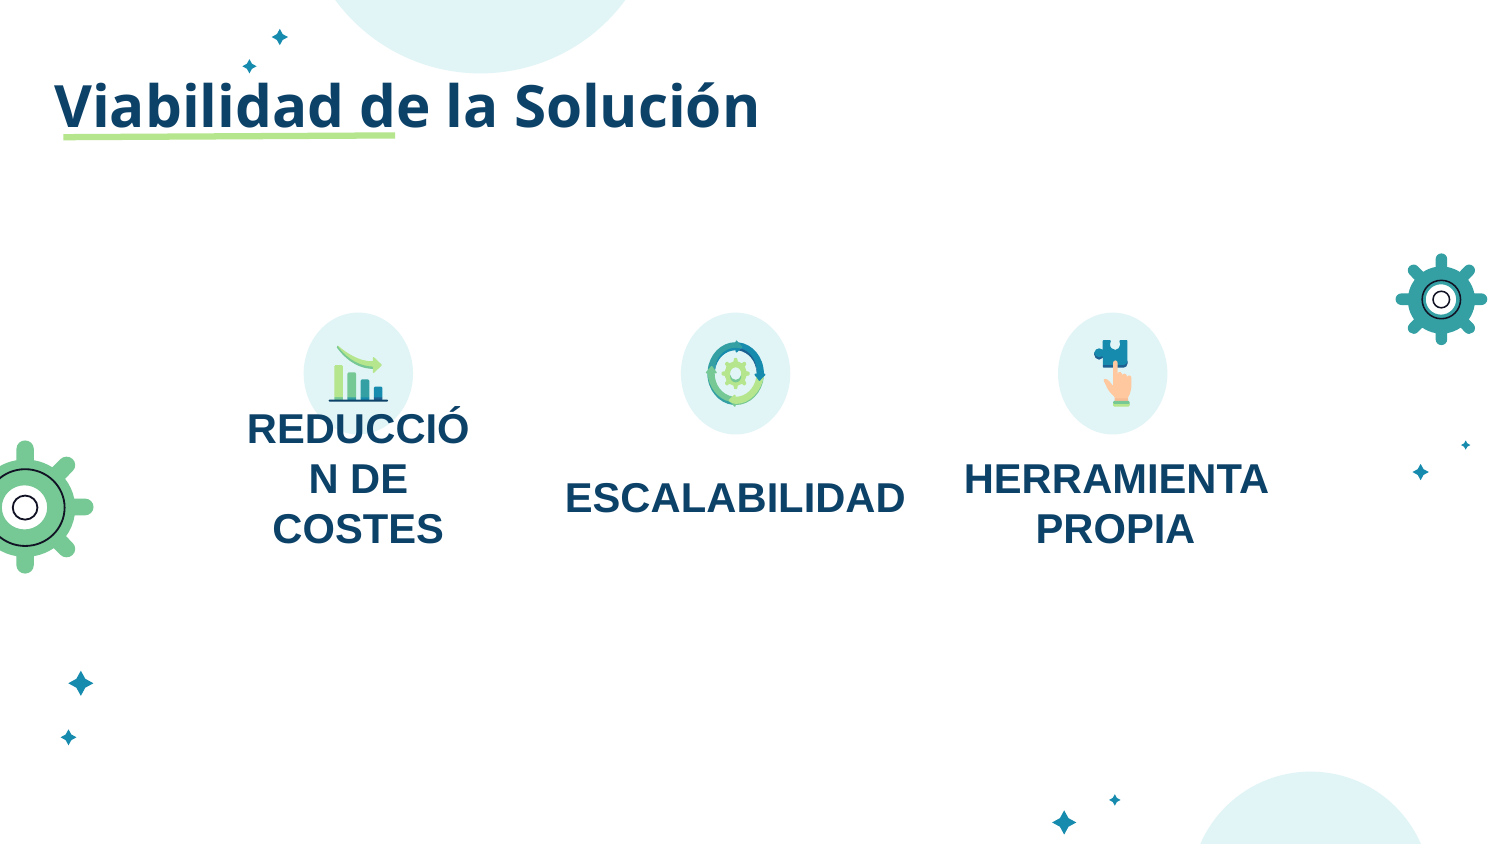

# Viabilidad de la Solución

HERRAMIENTA PROPIA
REDUCCIÓN DE COSTES
ESCALABILIDAD